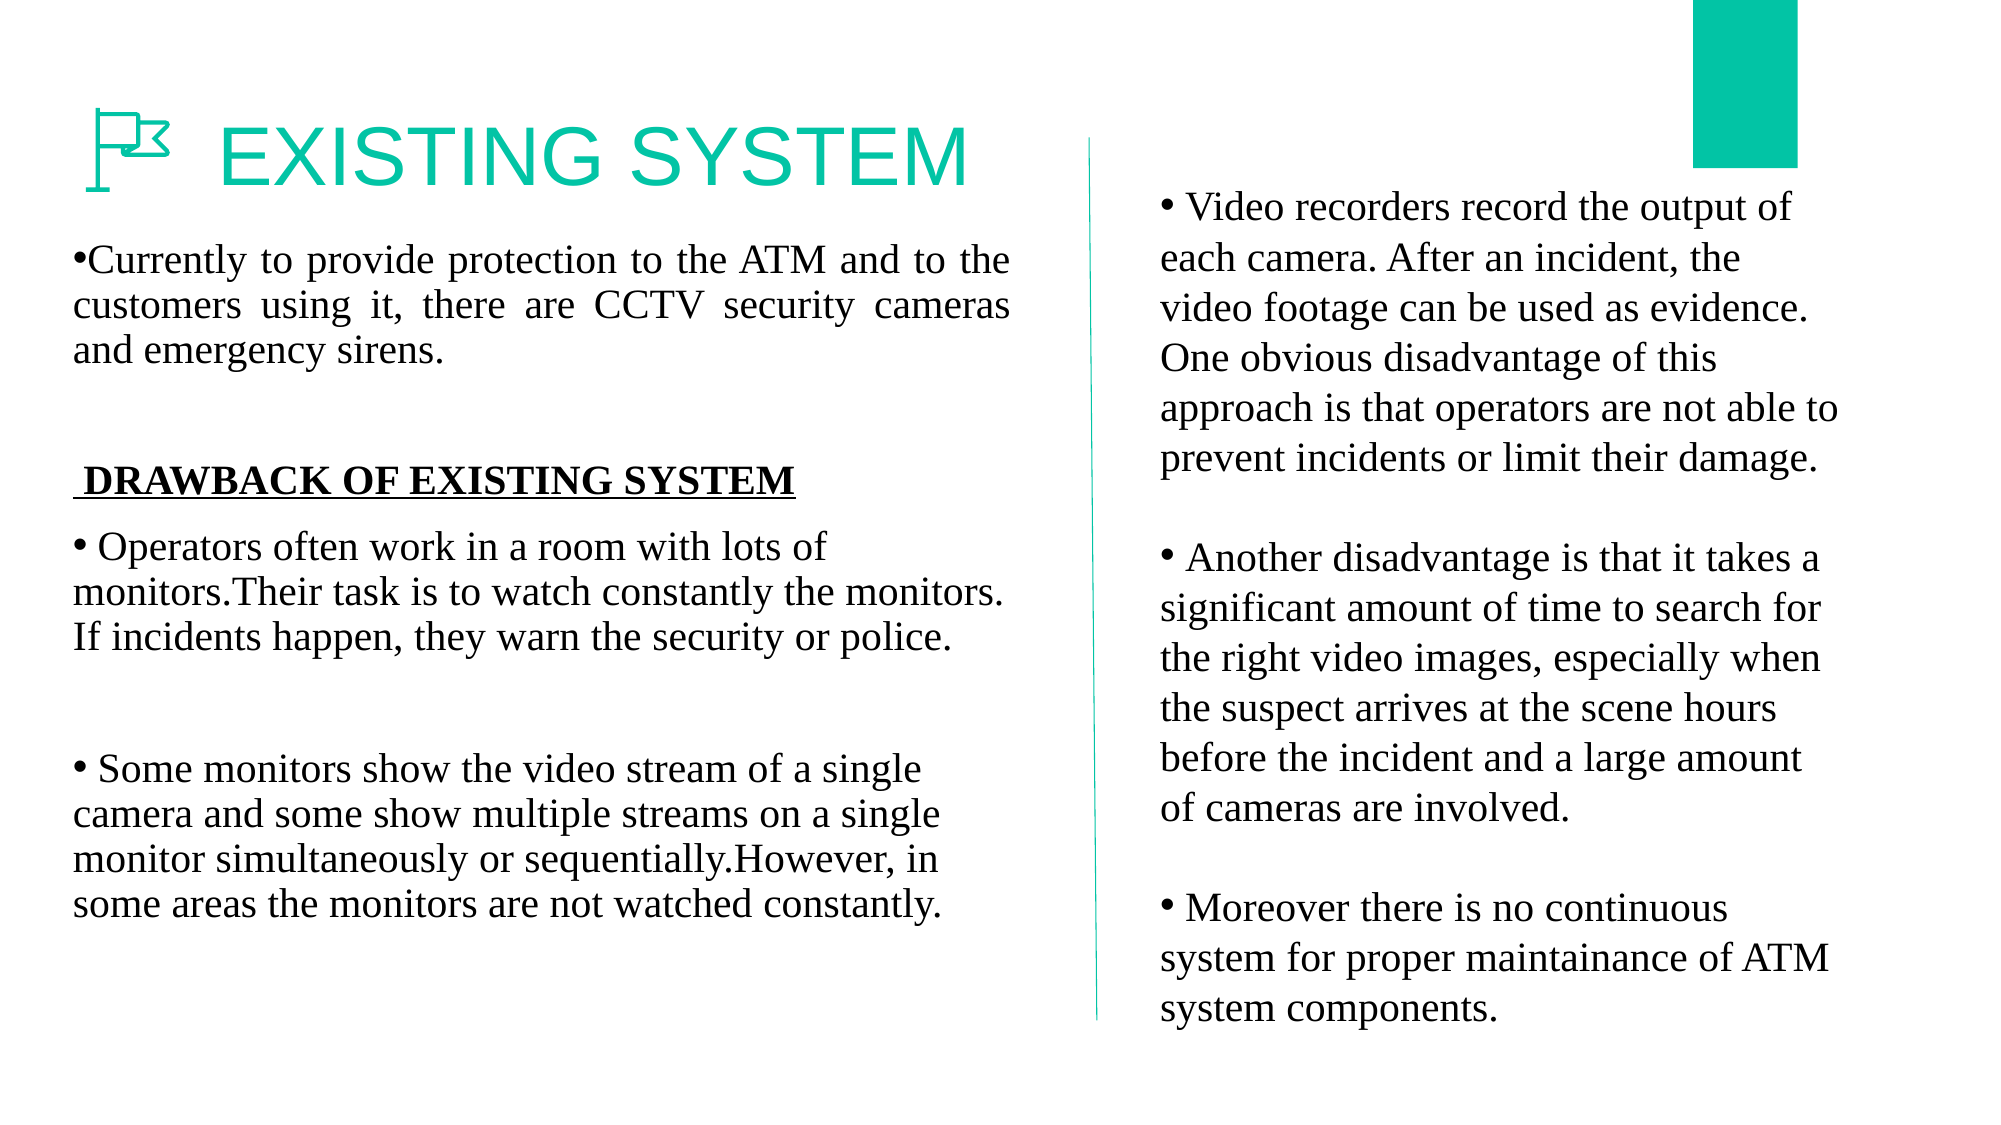

# EXISTING SYSTEM

 Video recorders record the output of each camera. After an incident, the video footage can be used as evidence. One obvious disadvantage of this approach is that operators are not able to prevent incidents or limit their damage.

 Another disadvantage is that it takes a significant amount of time to search for the right video images, especially when the suspect arrives at the scene hours before the incident and a large amount of cameras are involved.

 Moreover there is no continuous system for proper maintainance of ATM system components.

Currently to provide protection to the ATM and to the customers using it, there are CCTV security cameras and emergency sirens.

 DRAWBACK OF EXISTING SYSTEM
 Operators often work in a room with lots of monitors.Their task is to watch constantly the monitors. If incidents happen, they warn the security or police.

 Some monitors show the video stream of a single camera and some show multiple streams on a single monitor simultaneously or sequentially.However, in some areas the monitors are not watched constantly.

.